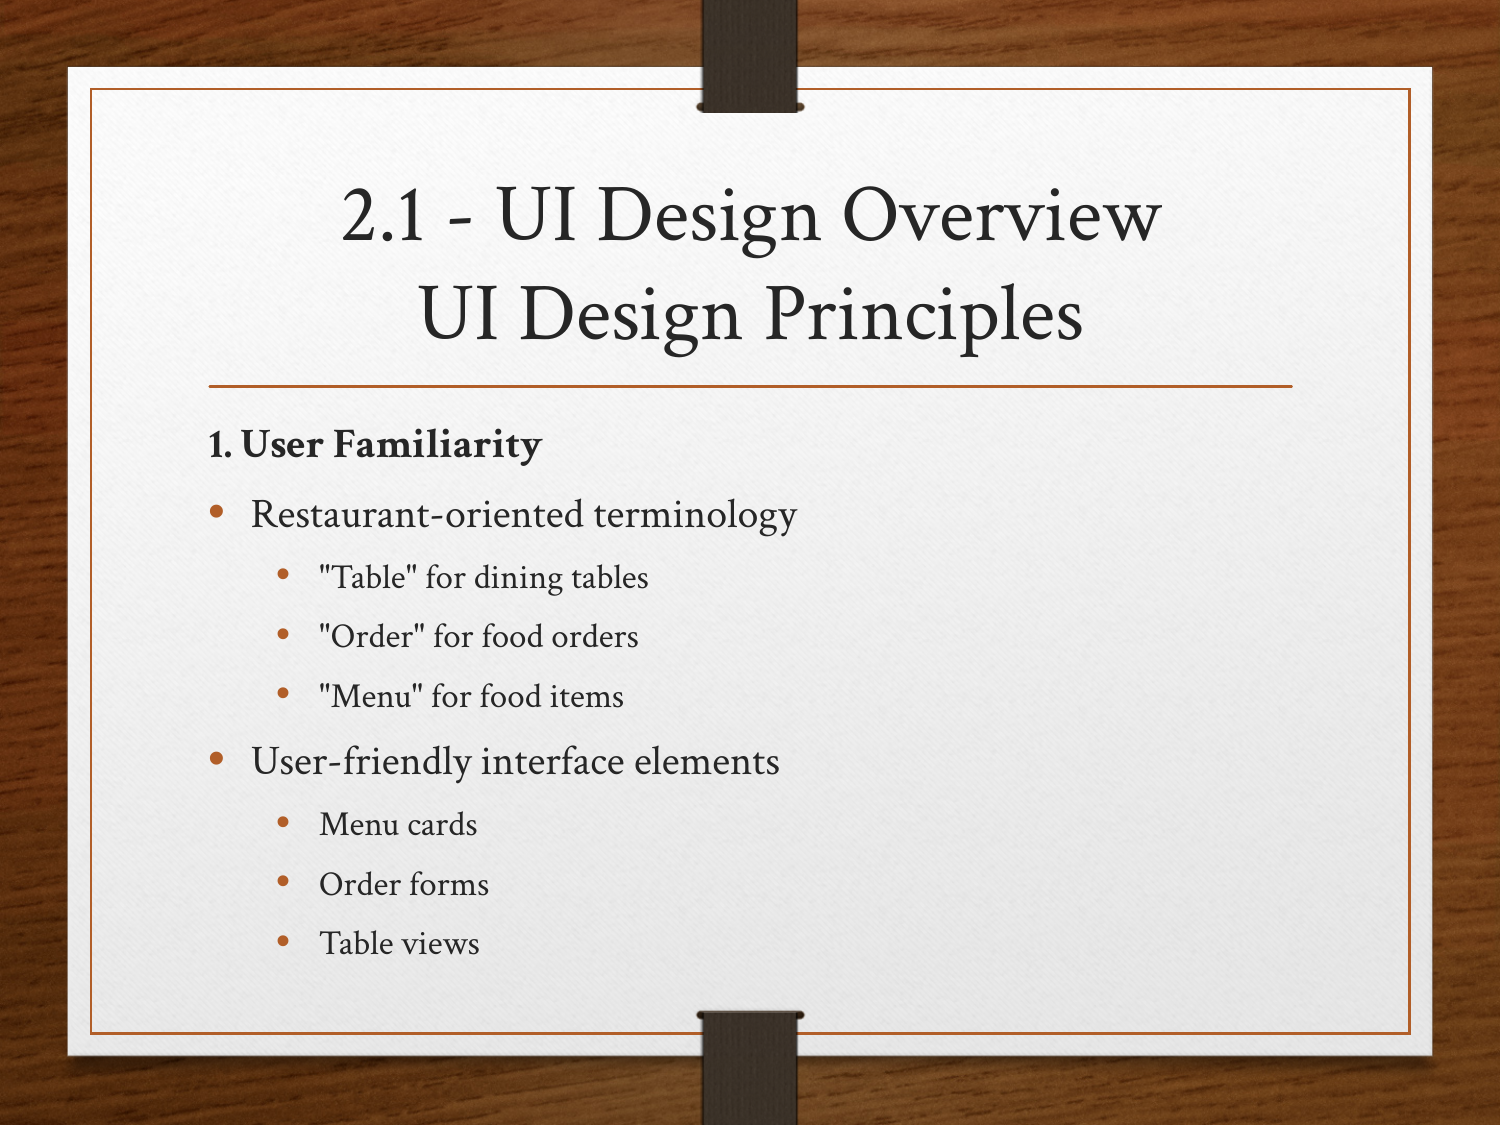

# 2.1 - UI Design Overview UI Design Principles
1. User Familiarity
Restaurant-oriented terminology
"Table" for dining tables
"Order" for food orders
"Menu" for food items
User-friendly interface elements
Menu cards
Order forms
Table views